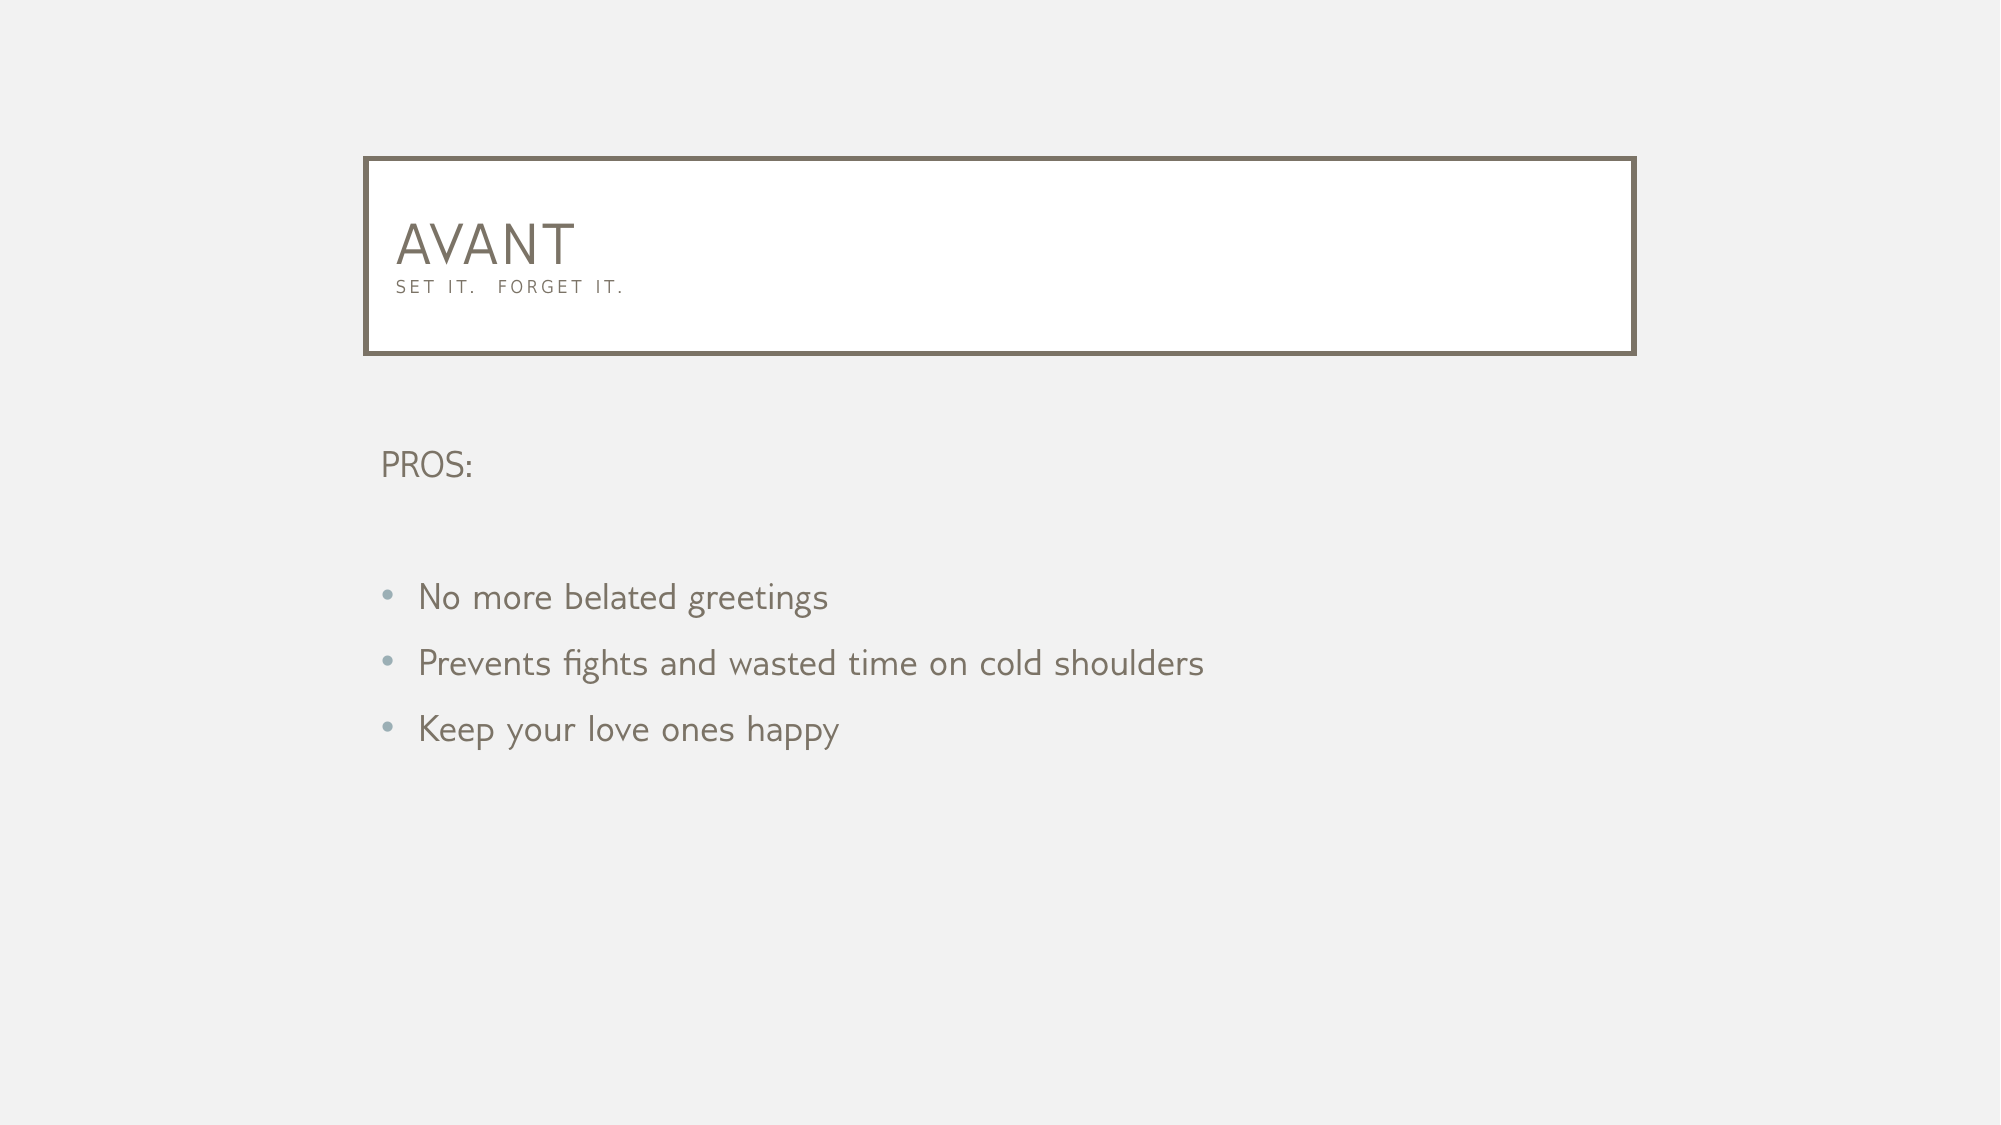

# Avant set it.  Forget it.
PROS:

No more belated greetings
Prevents fights and wasted time on cold shoulders
Keep your love ones happy